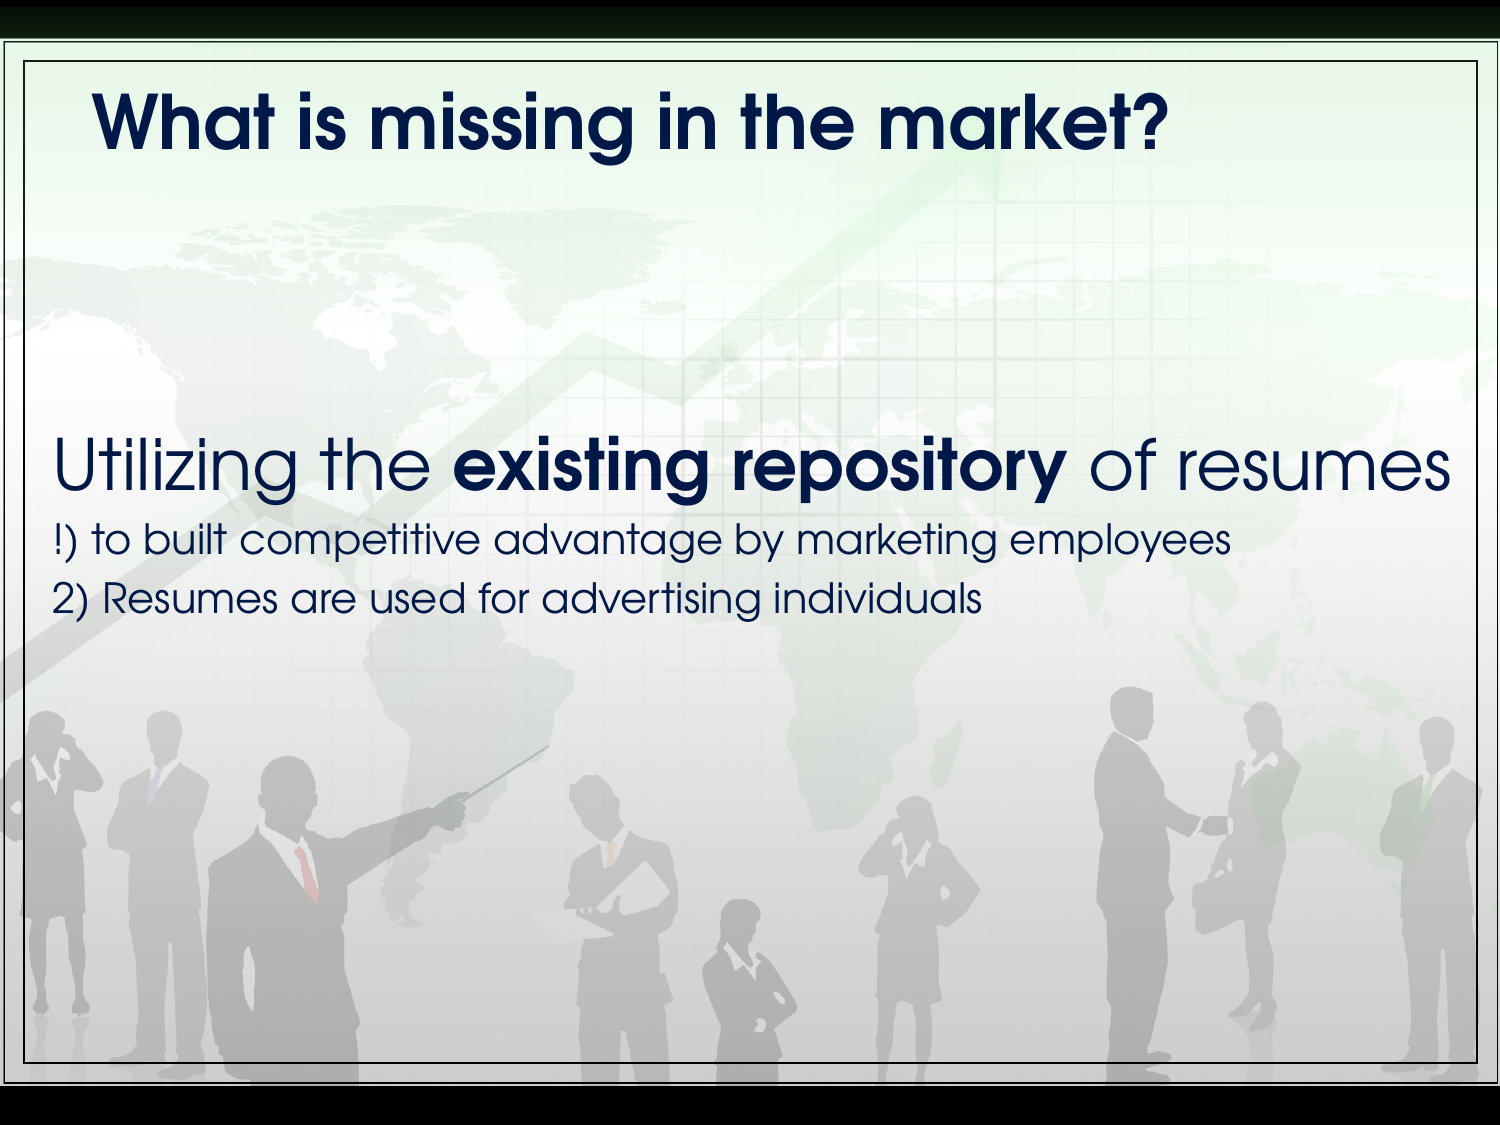

# What is missing in the market?
Utilizing the existing repository of resumes
!) to built competitive advantage by marketing employees
2) Resumes are used for advertising individuals